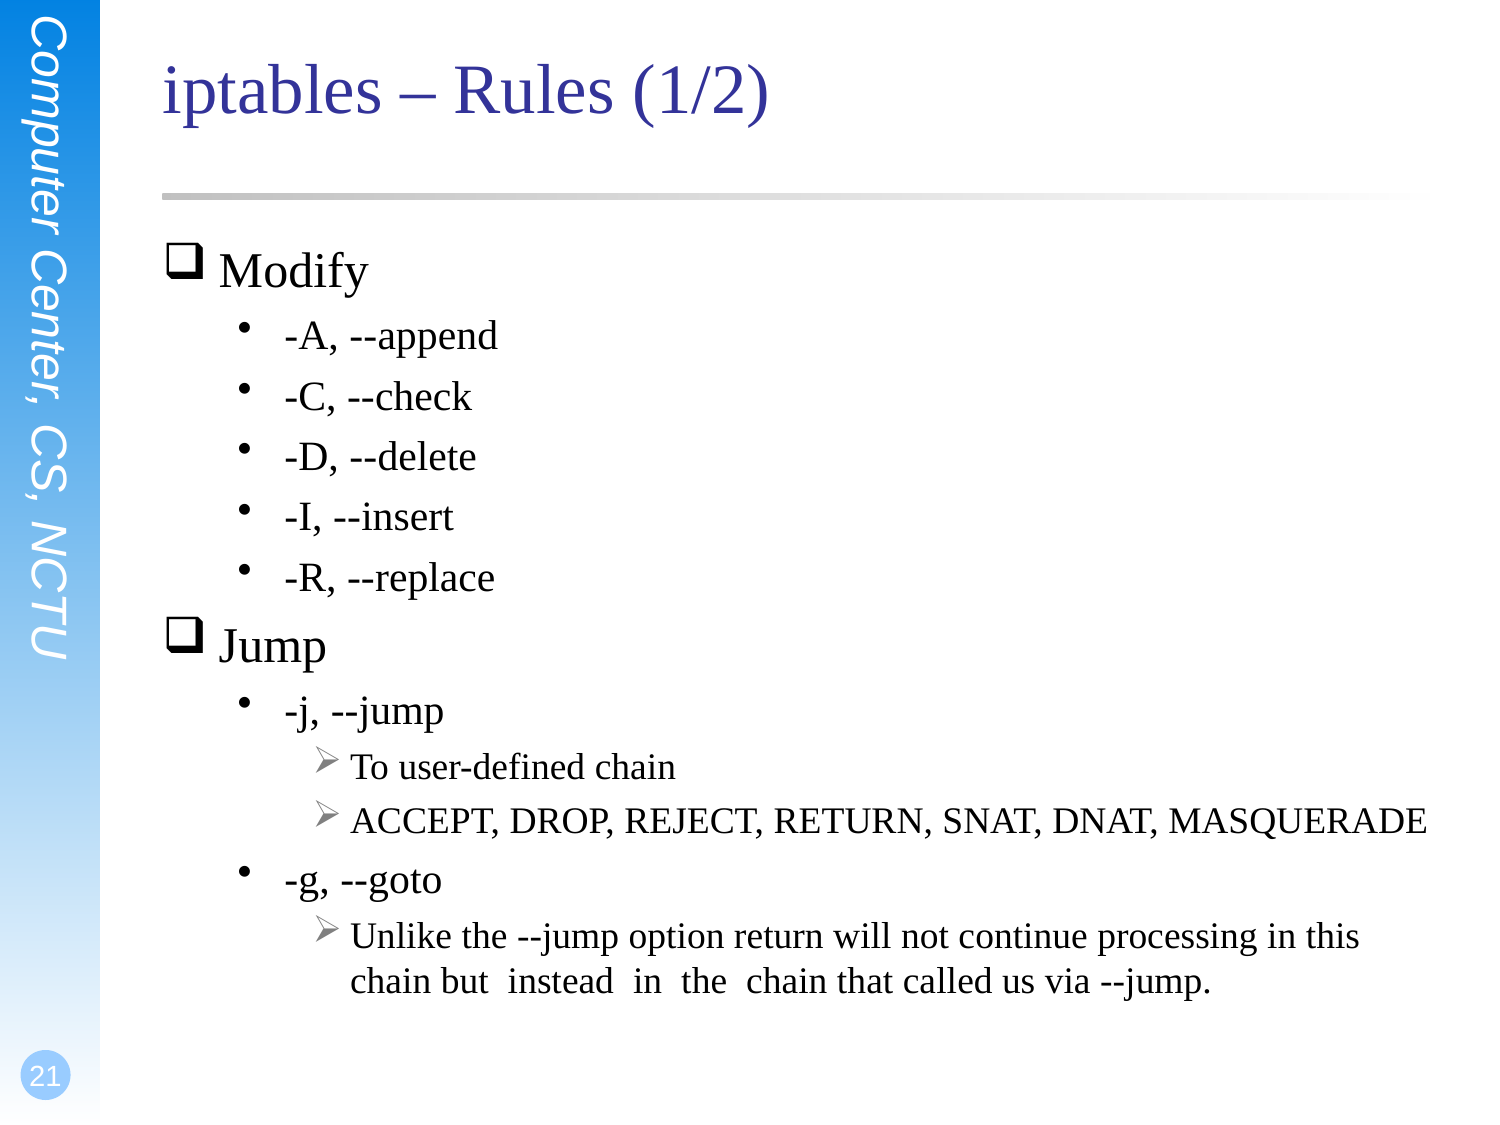

# iptables – Rules (1/2)
Modify
-A, --append
-C, --check
-D, --delete
-I, --insert
-R, --replace
Jump
-j, --jump
To user-defined chain
ACCEPT, DROP, REJECT, RETURN, SNAT, DNAT, MASQUERADE
-g, --goto
Unlike the --jump option return will not continue processing in this chain but  instead  in  the  chain that called us via --jump.